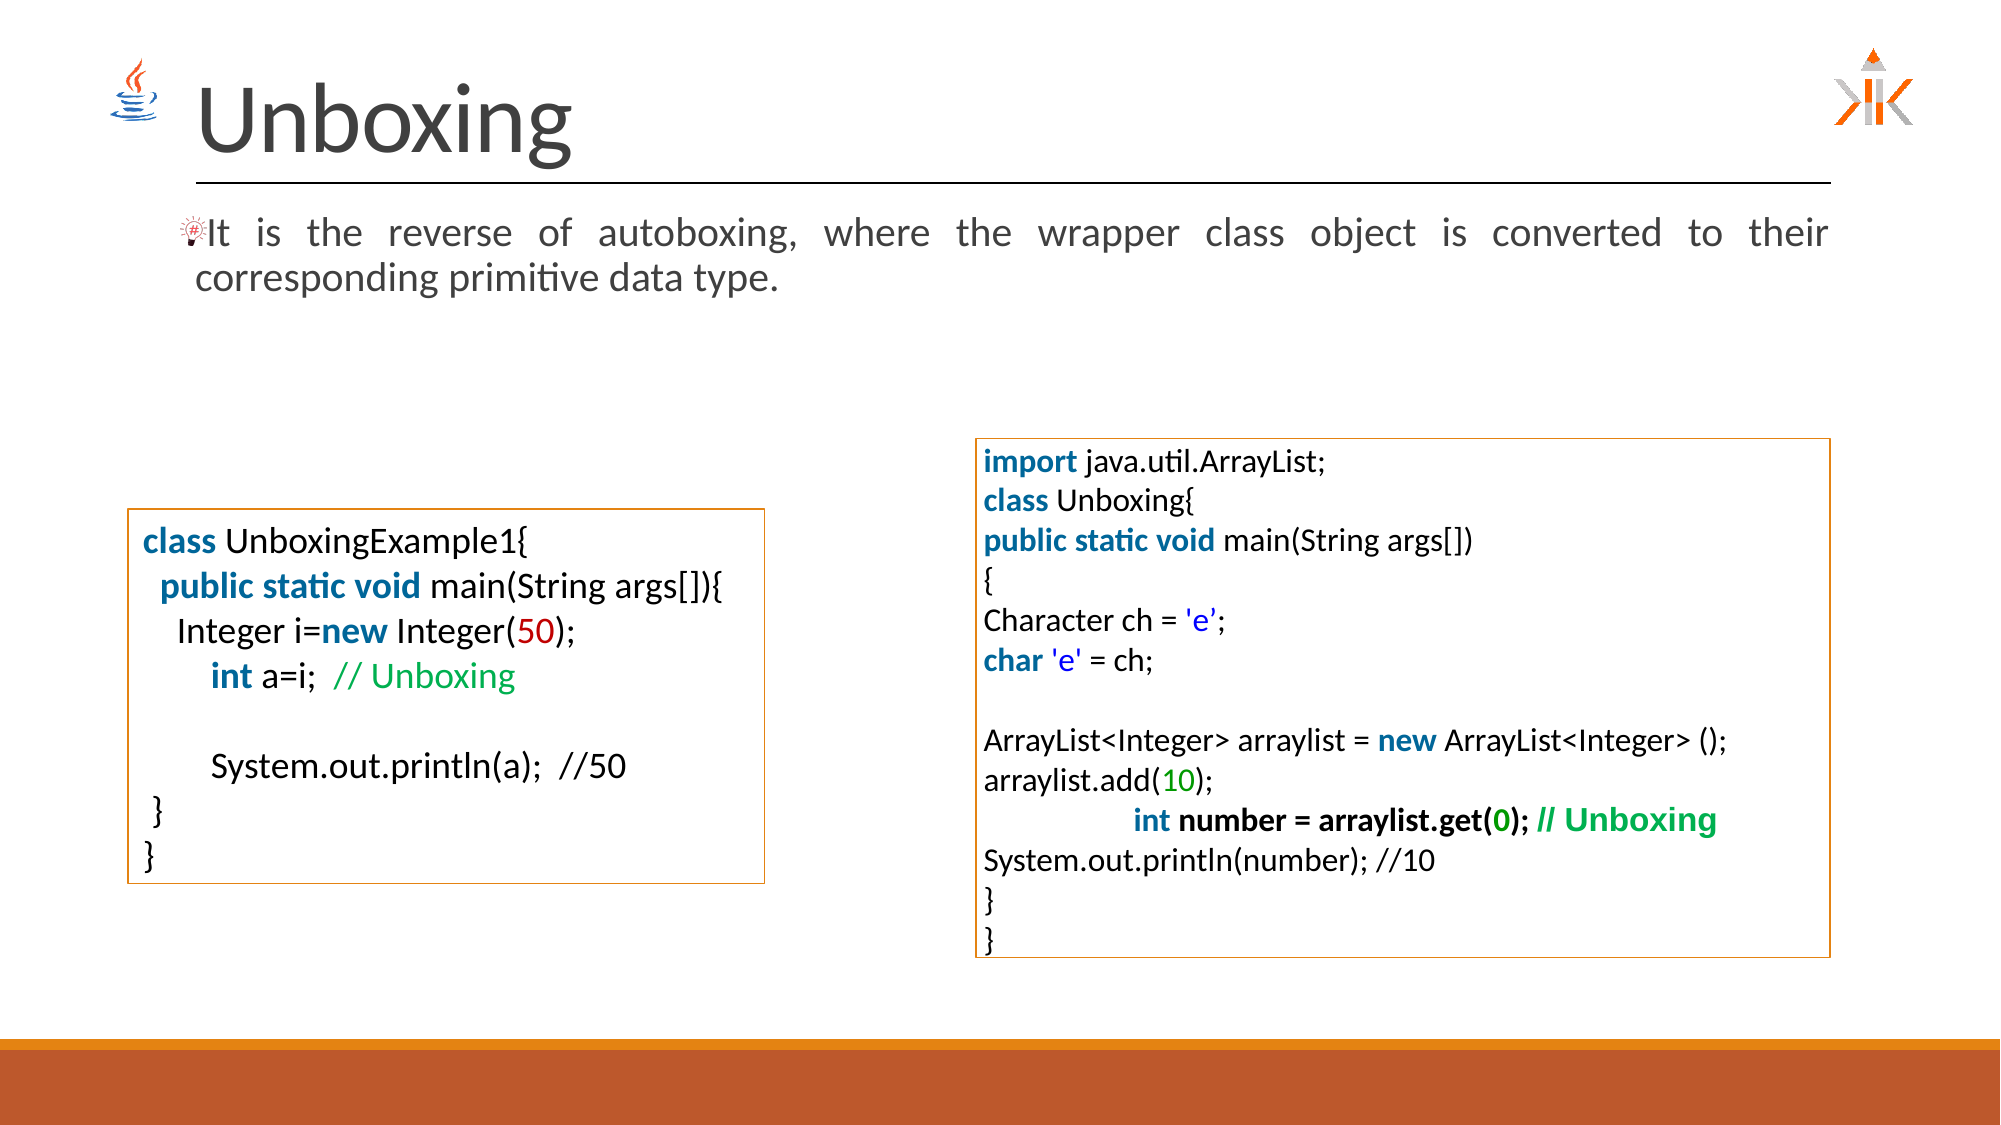

# Unboxing
It is the reverse of autoboxing, where the wrapper class object is converted to their corresponding primitive data type.
 import java.util.ArrayList;
 class Unboxing{
 public static void main(String args[])
 {
 Character ch = 'e’;
 char 'e' = ch;

 ArrayList<Integer> arraylist = new ArrayList<Integer> ();
 arraylist.add(10);
	 int number = arraylist.get(0); // Unboxing
 System.out.println(number); //10
 }
 }
class UnboxingExample1{
  public static void main(String args[]){
    Integer i=new Integer(50);
        int a=i;  // Unboxing

        System.out.println(a);  //50
 }
}